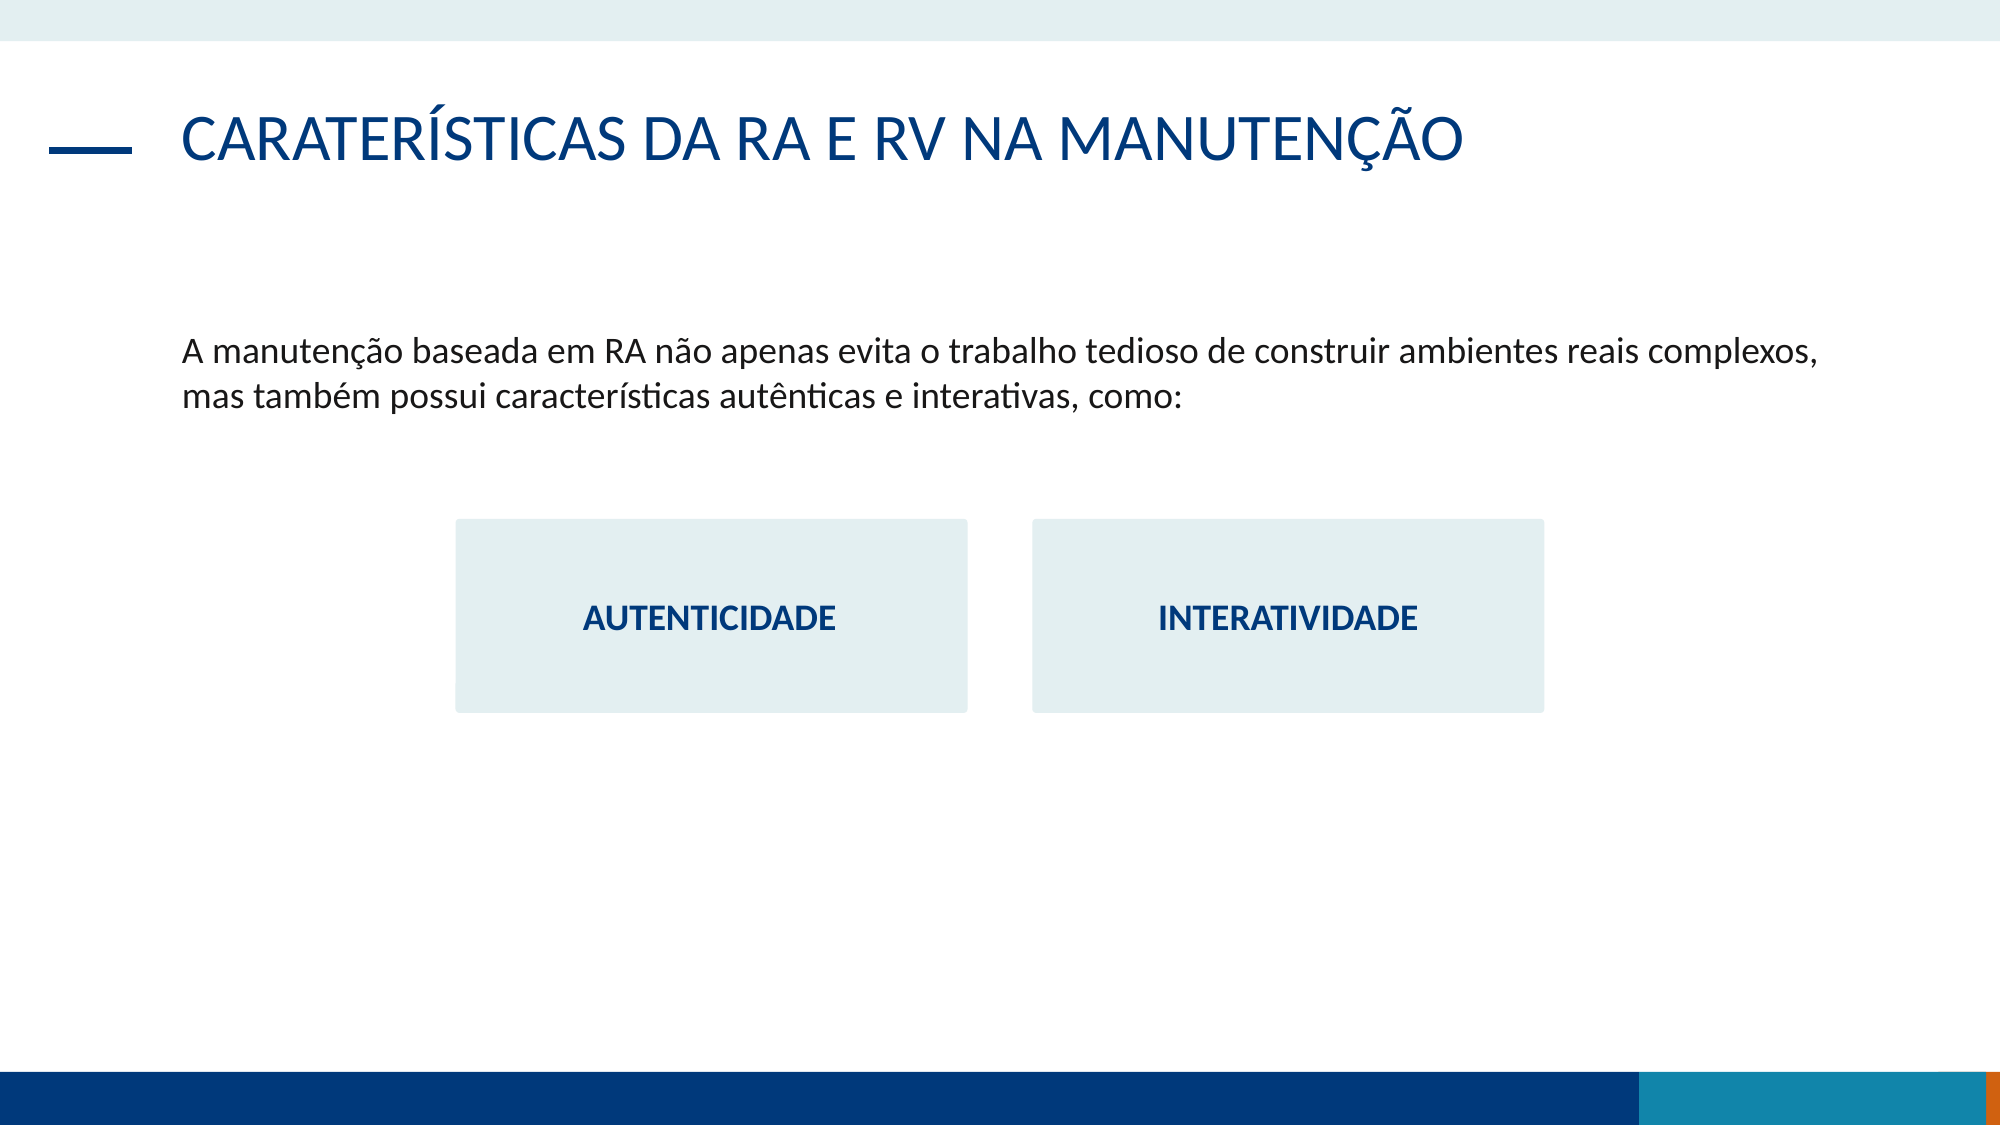

CARATERÍSTICAS DA RA E RV NA MANUTENÇÃO
A manutenção baseada em RA não apenas evita o trabalho tedioso de construir ambientes reais complexos, mas também possui características autênticas e interativas, como:

AUTENTICIDADE

INTERATIVIDADE